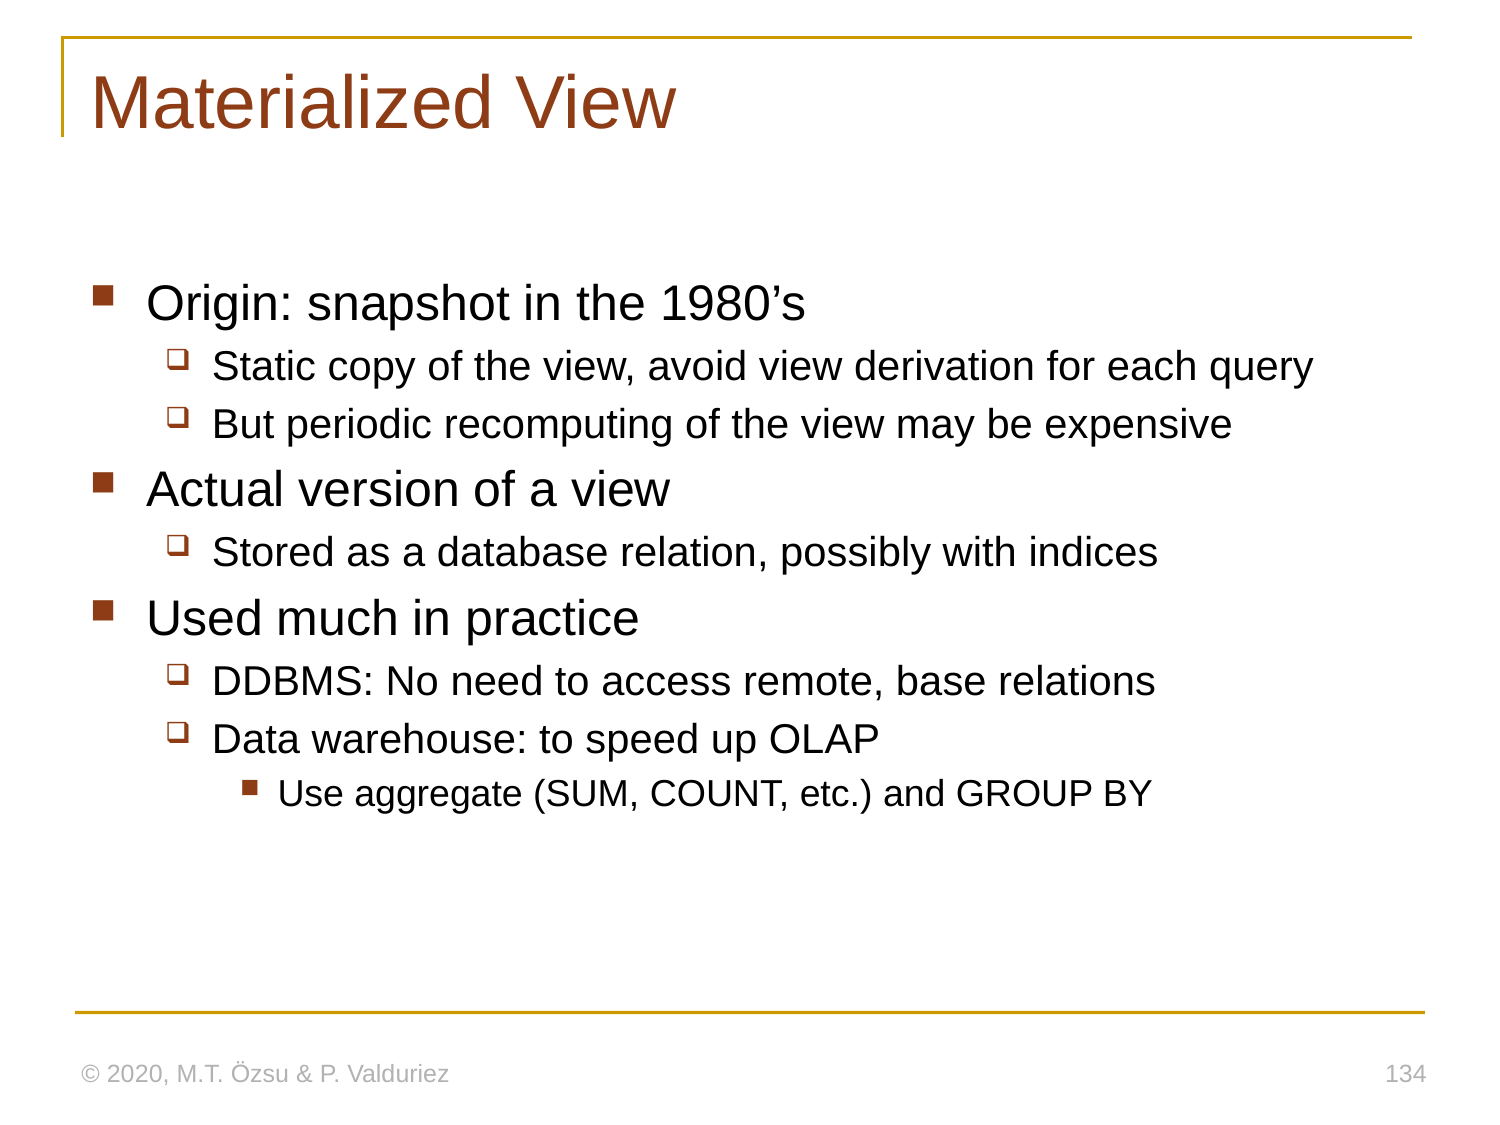

# Materialized View
Origin: snapshot in the 1980’s
Static copy of the view, avoid view derivation for each query
But periodic recomputing of the view may be expensive
Actual version of a view
Stored as a database relation, possibly with indices
Used much in practice
DDBMS: No need to access remote, base relations
Data warehouse: to speed up OLAP
Use aggregate (SUM, COUNT, etc.) and GROUP BY

© 2020, M.T. Özsu & P. Valduriez
134